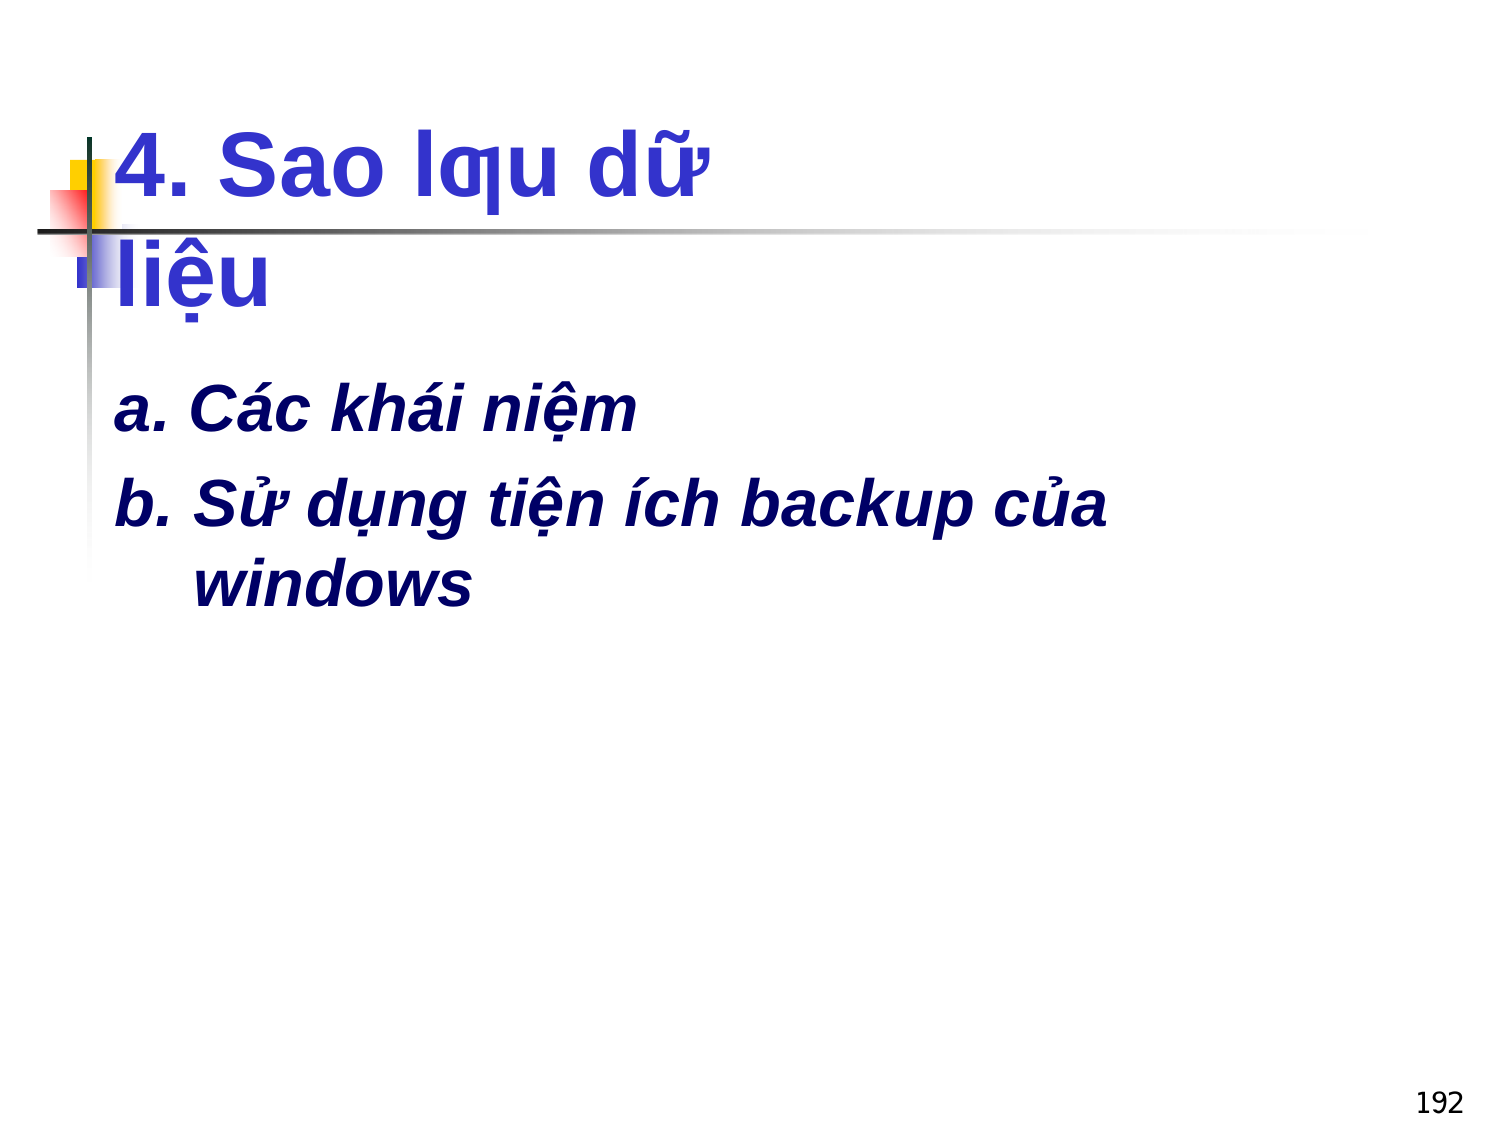

# 4. Sao lƣu dữ liệu
Các khái niệm
Sử dụng tiện ích backup của windows
192